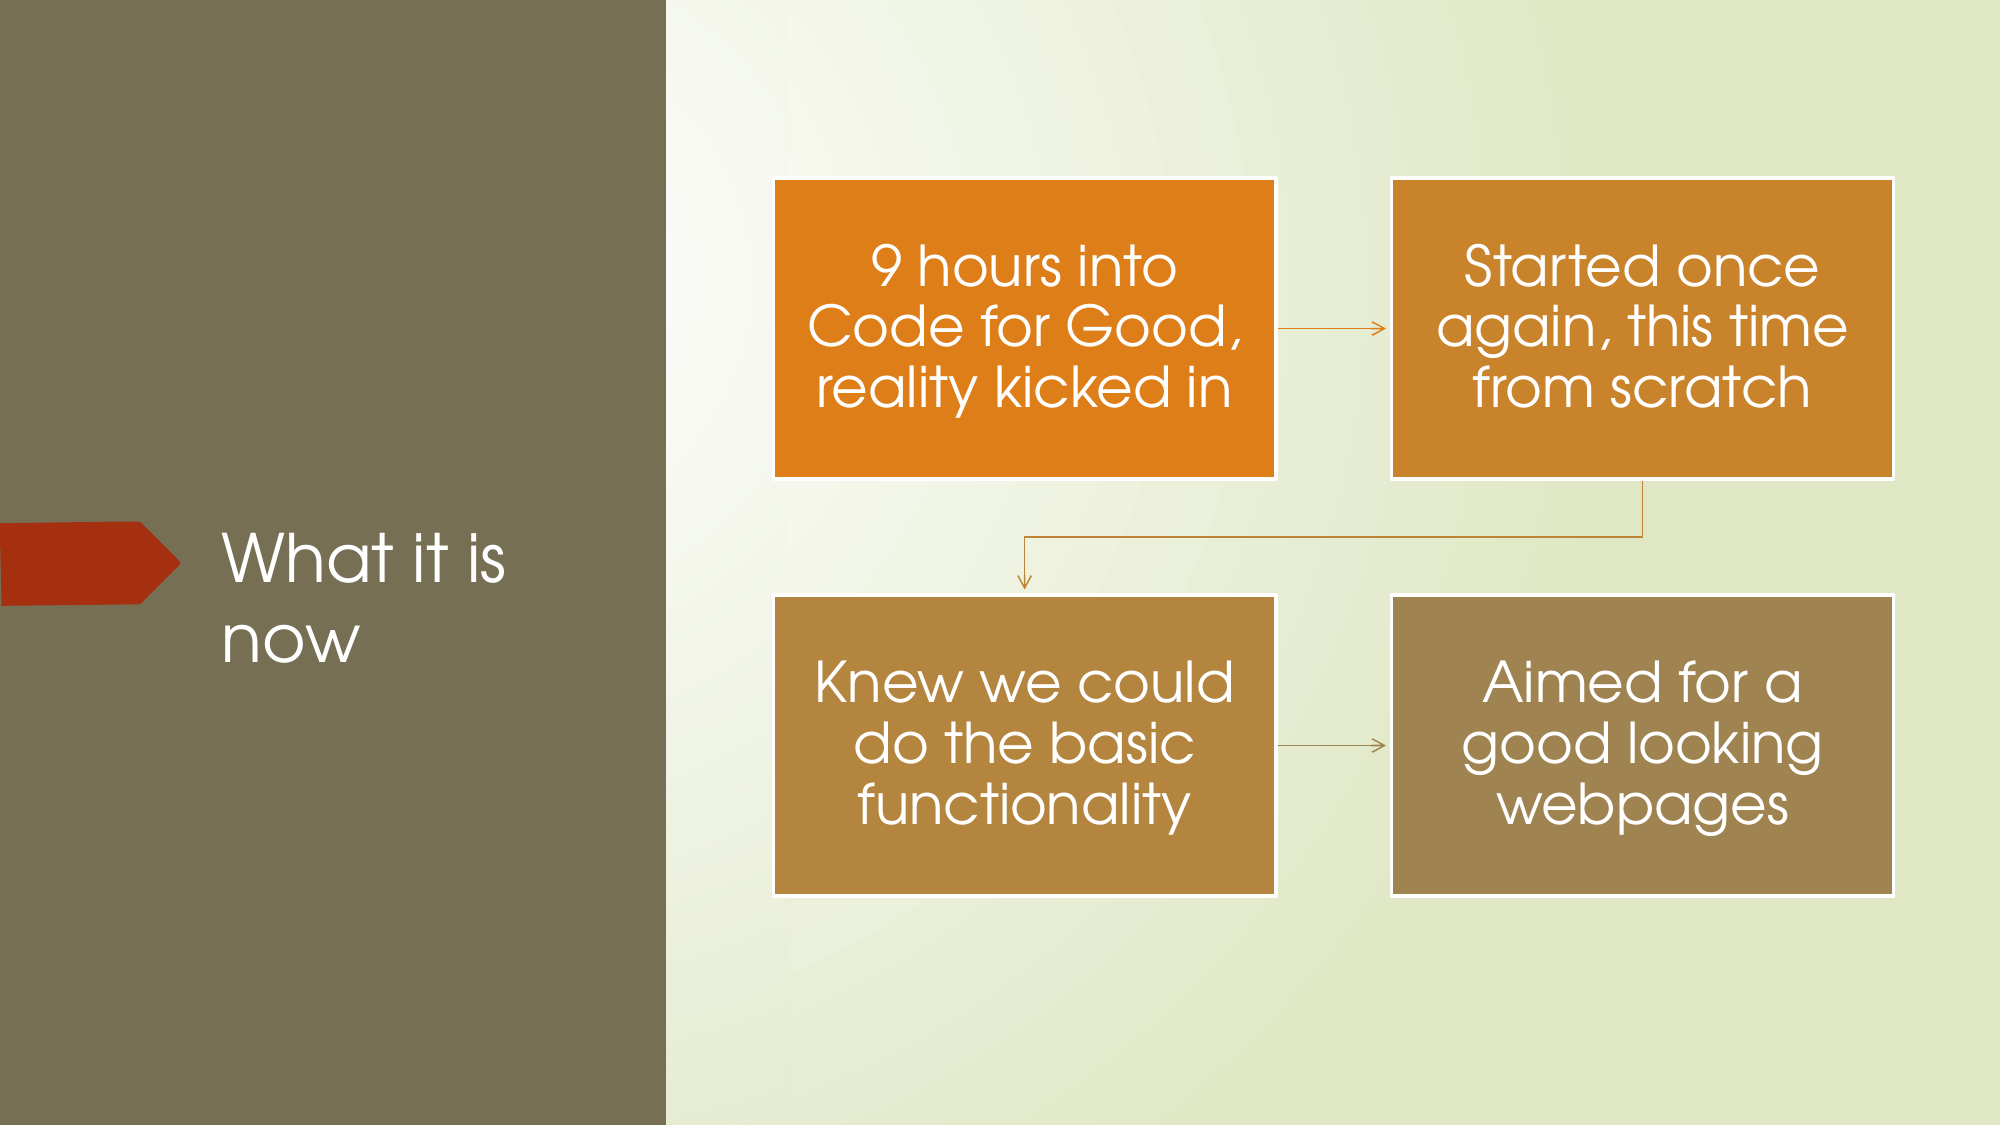

9 hours into Code for Good, reality kicked in

Started once again, this time from scratch

Knew we could do the basic functionality
Aimed for a good looking webpages
# What it is now